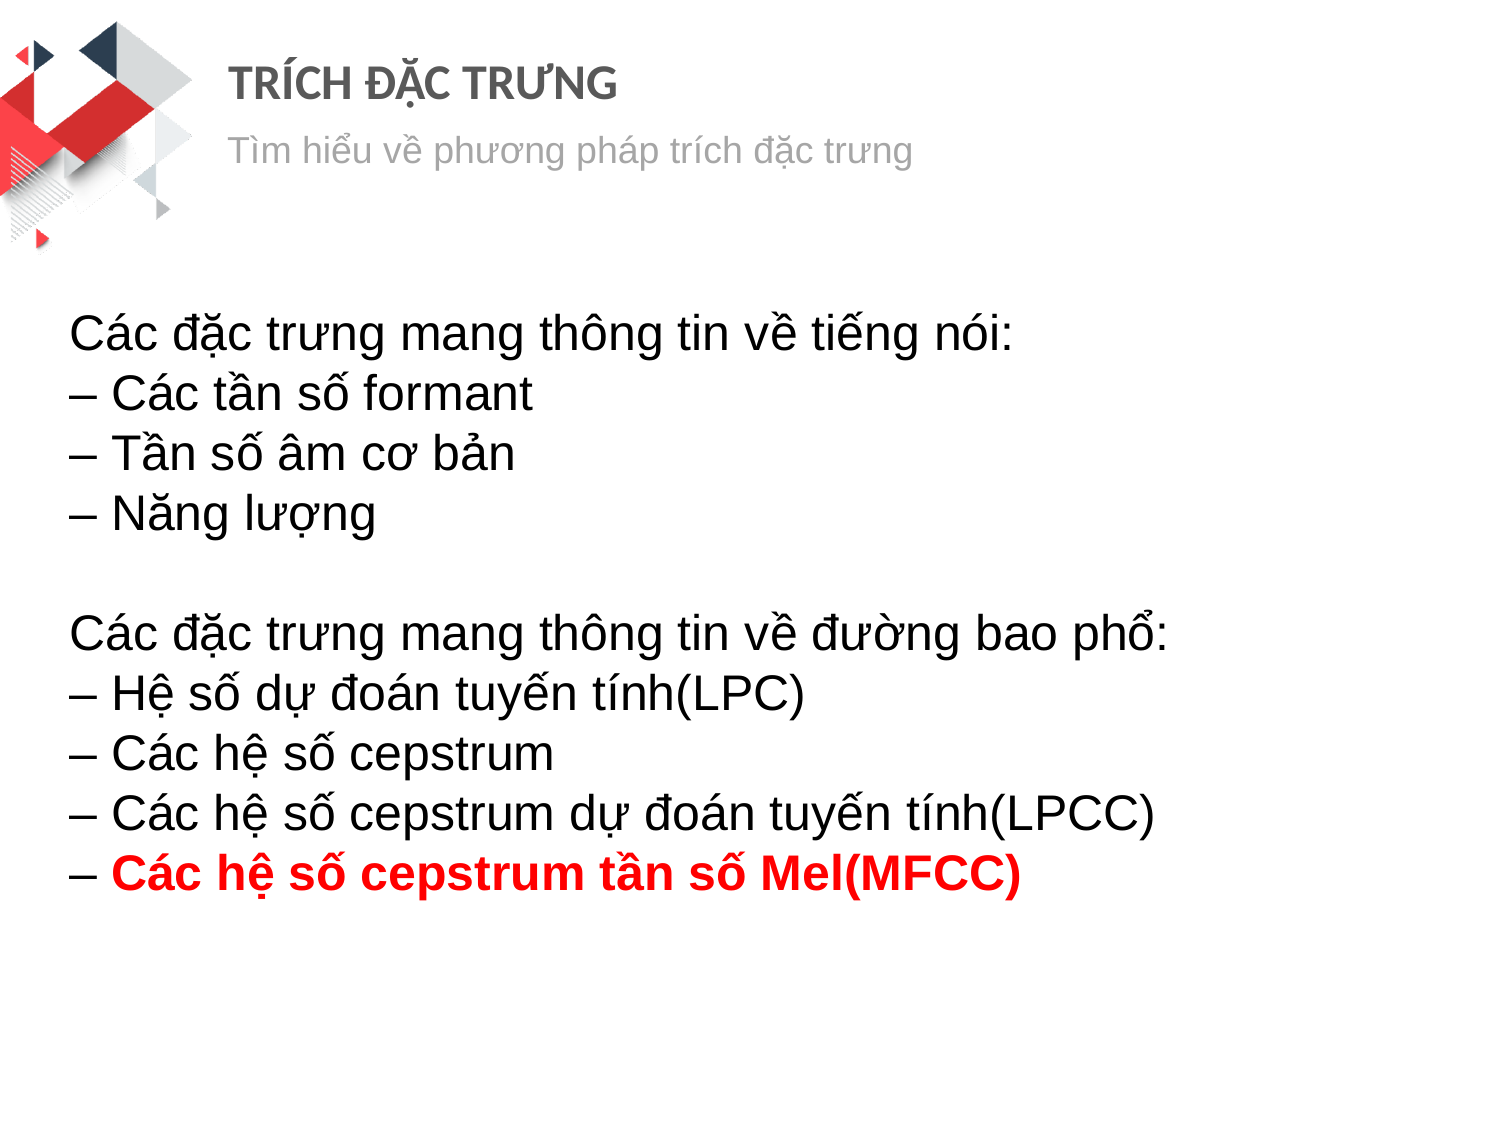

TRÍCH ĐẶC TRƯNG
Tìm hiểu về phương pháp trích đặc trưng
Các đặc trưng mang thông tin về tiếng nói:
– Các tần số formant
– Tần số âm cơ bản
– Năng lượng

Các đặc trưng mang thông tin về đường bao phổ:
– Hệ số dự đoán tuyến tính(LPC)
– Các hệ số cepstrum
– Các hệ số cepstrum dự đoán tuyến tính(LPCC)
– Các hệ số cepstrum tần số Mel(MFCC)